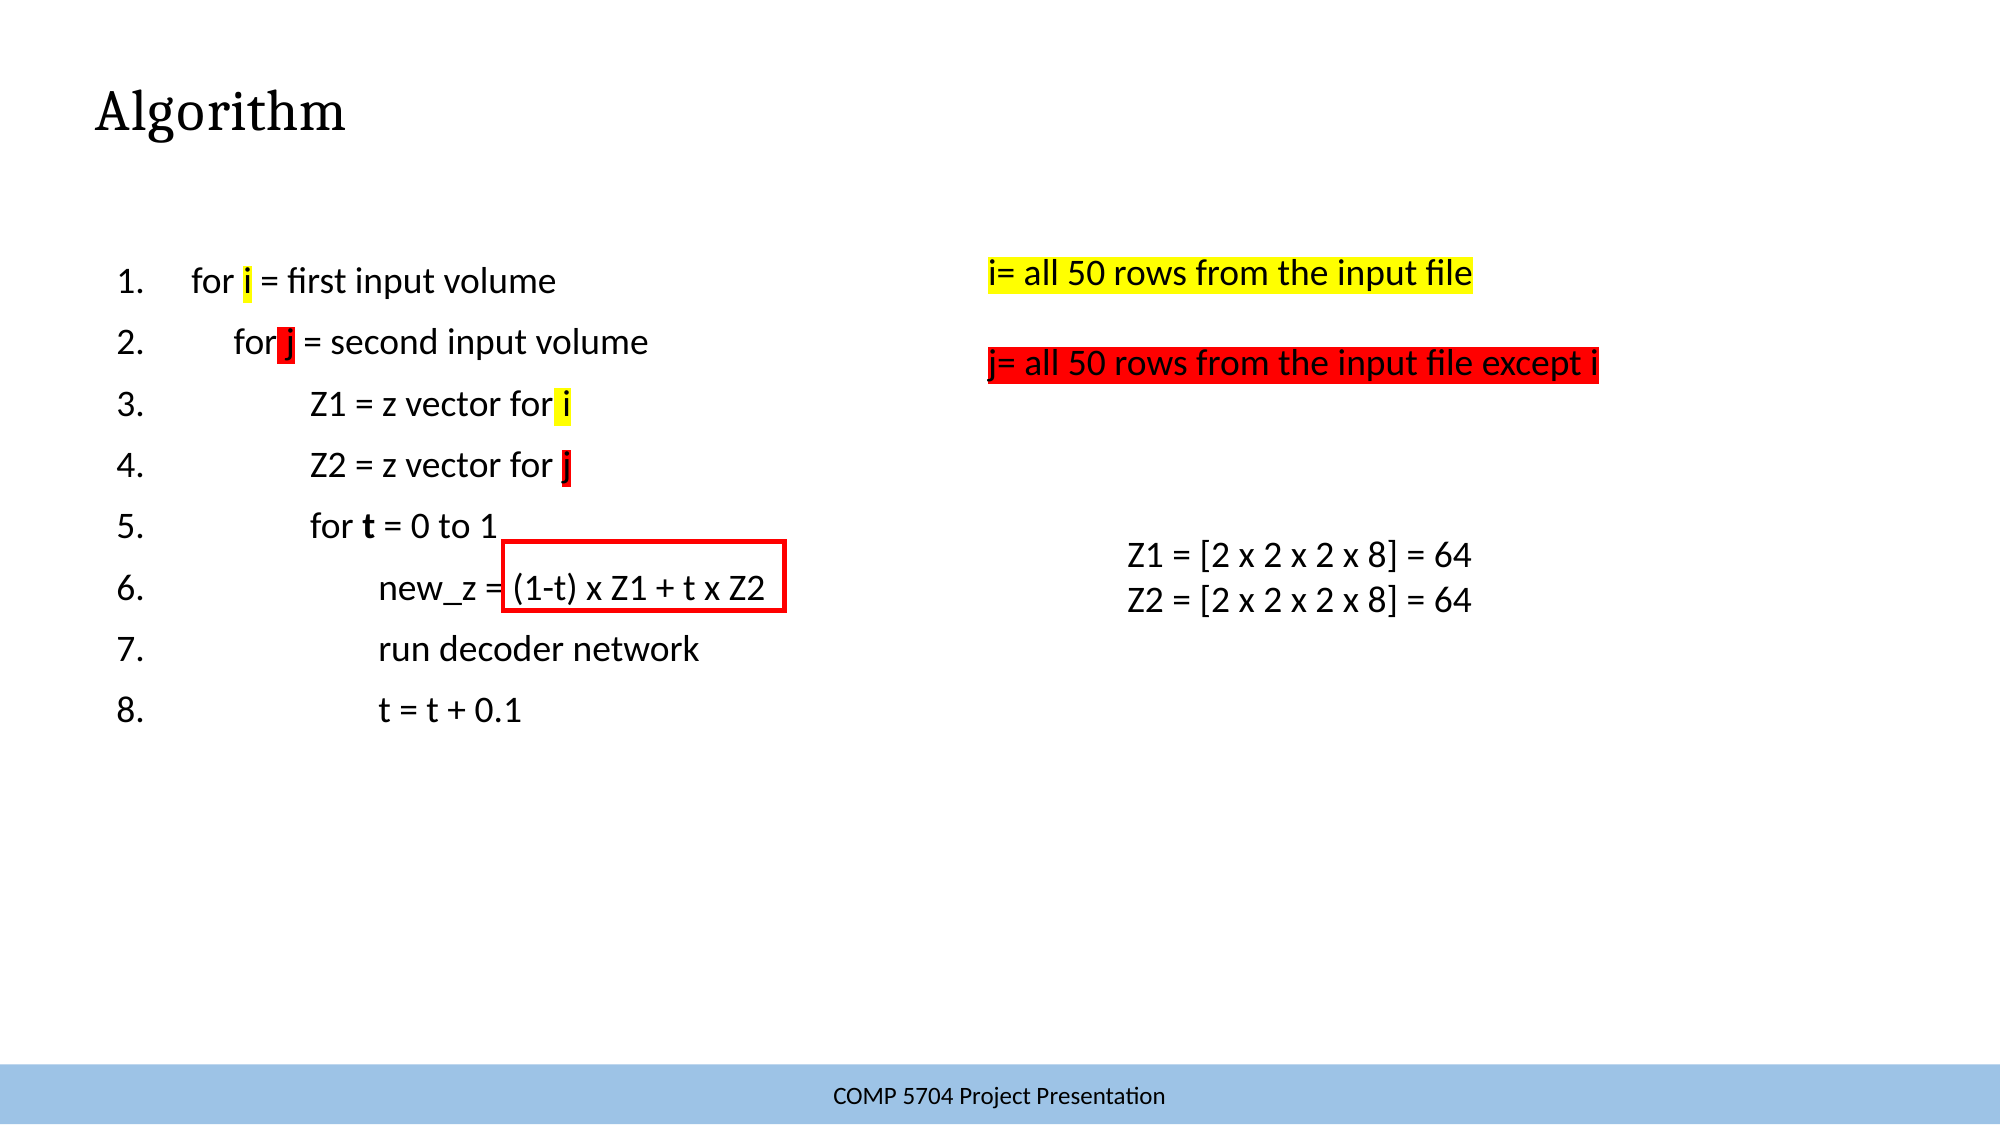

# Algorithm
i= all 50 rows from the input file

j= all 50 rows from the input file except i
for i = first input volume
     for j = second input volume
              Z1 = z vector for i
              Z2 = z vector for j
              for t = 0 to 1
                      new_z = (1-t) x Z1 + t x Z2
                      run decoder network
                      t = t + 0.1
Z1 = [2 x 2 x 2 x 8] = 64
Z2 = [2 x 2 x 2 x 8] = 64

COMP 5704 Project Presentation